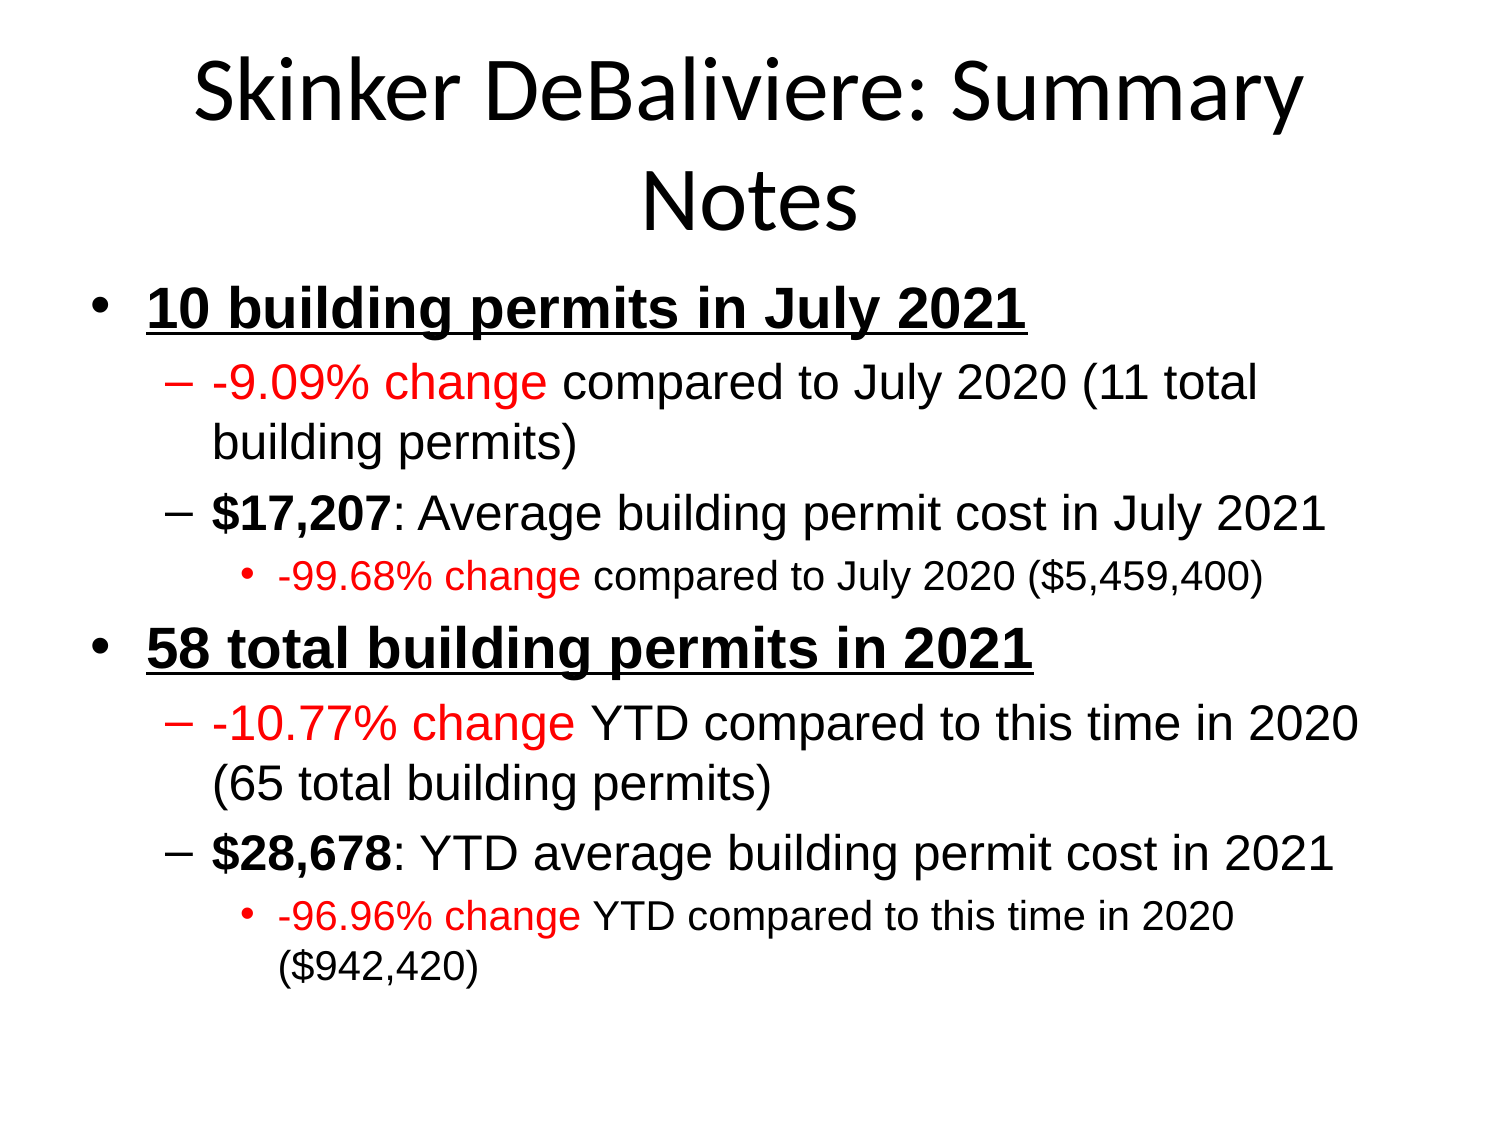

# Skinker DeBaliviere: Summary Notes
10 building permits in July 2021
-9.09% change compared to July 2020 (11 total building permits)
$17,207: Average building permit cost in July 2021
-99.68% change compared to July 2020 ($5,459,400)
58 total building permits in 2021
-10.77% change YTD compared to this time in 2020 (65 total building permits)
$28,678: YTD average building permit cost in 2021
-96.96% change YTD compared to this time in 2020 ($942,420)